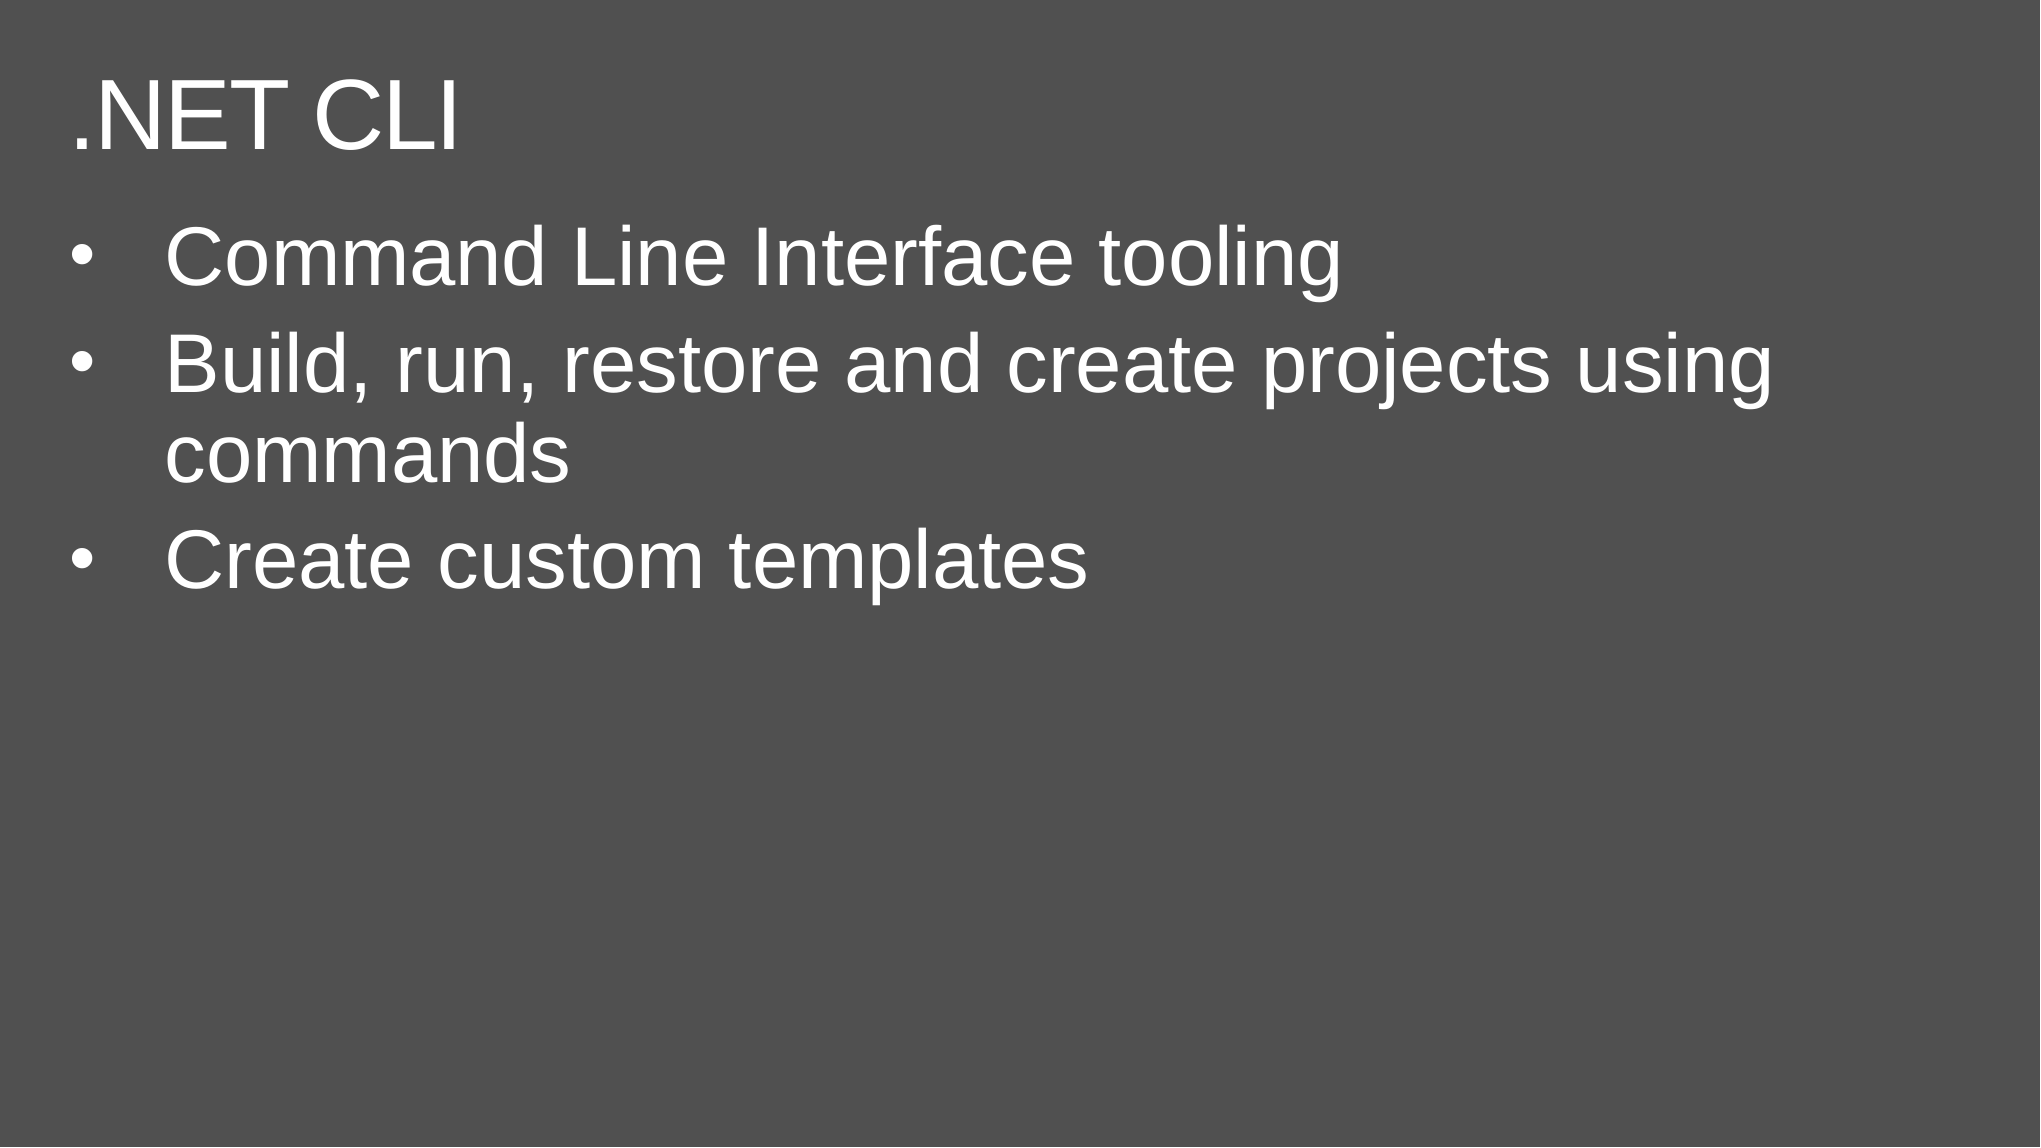

# .NET CLI
Command Line Interface tooling
Build, run, restore and create projects using commands
Create custom templates